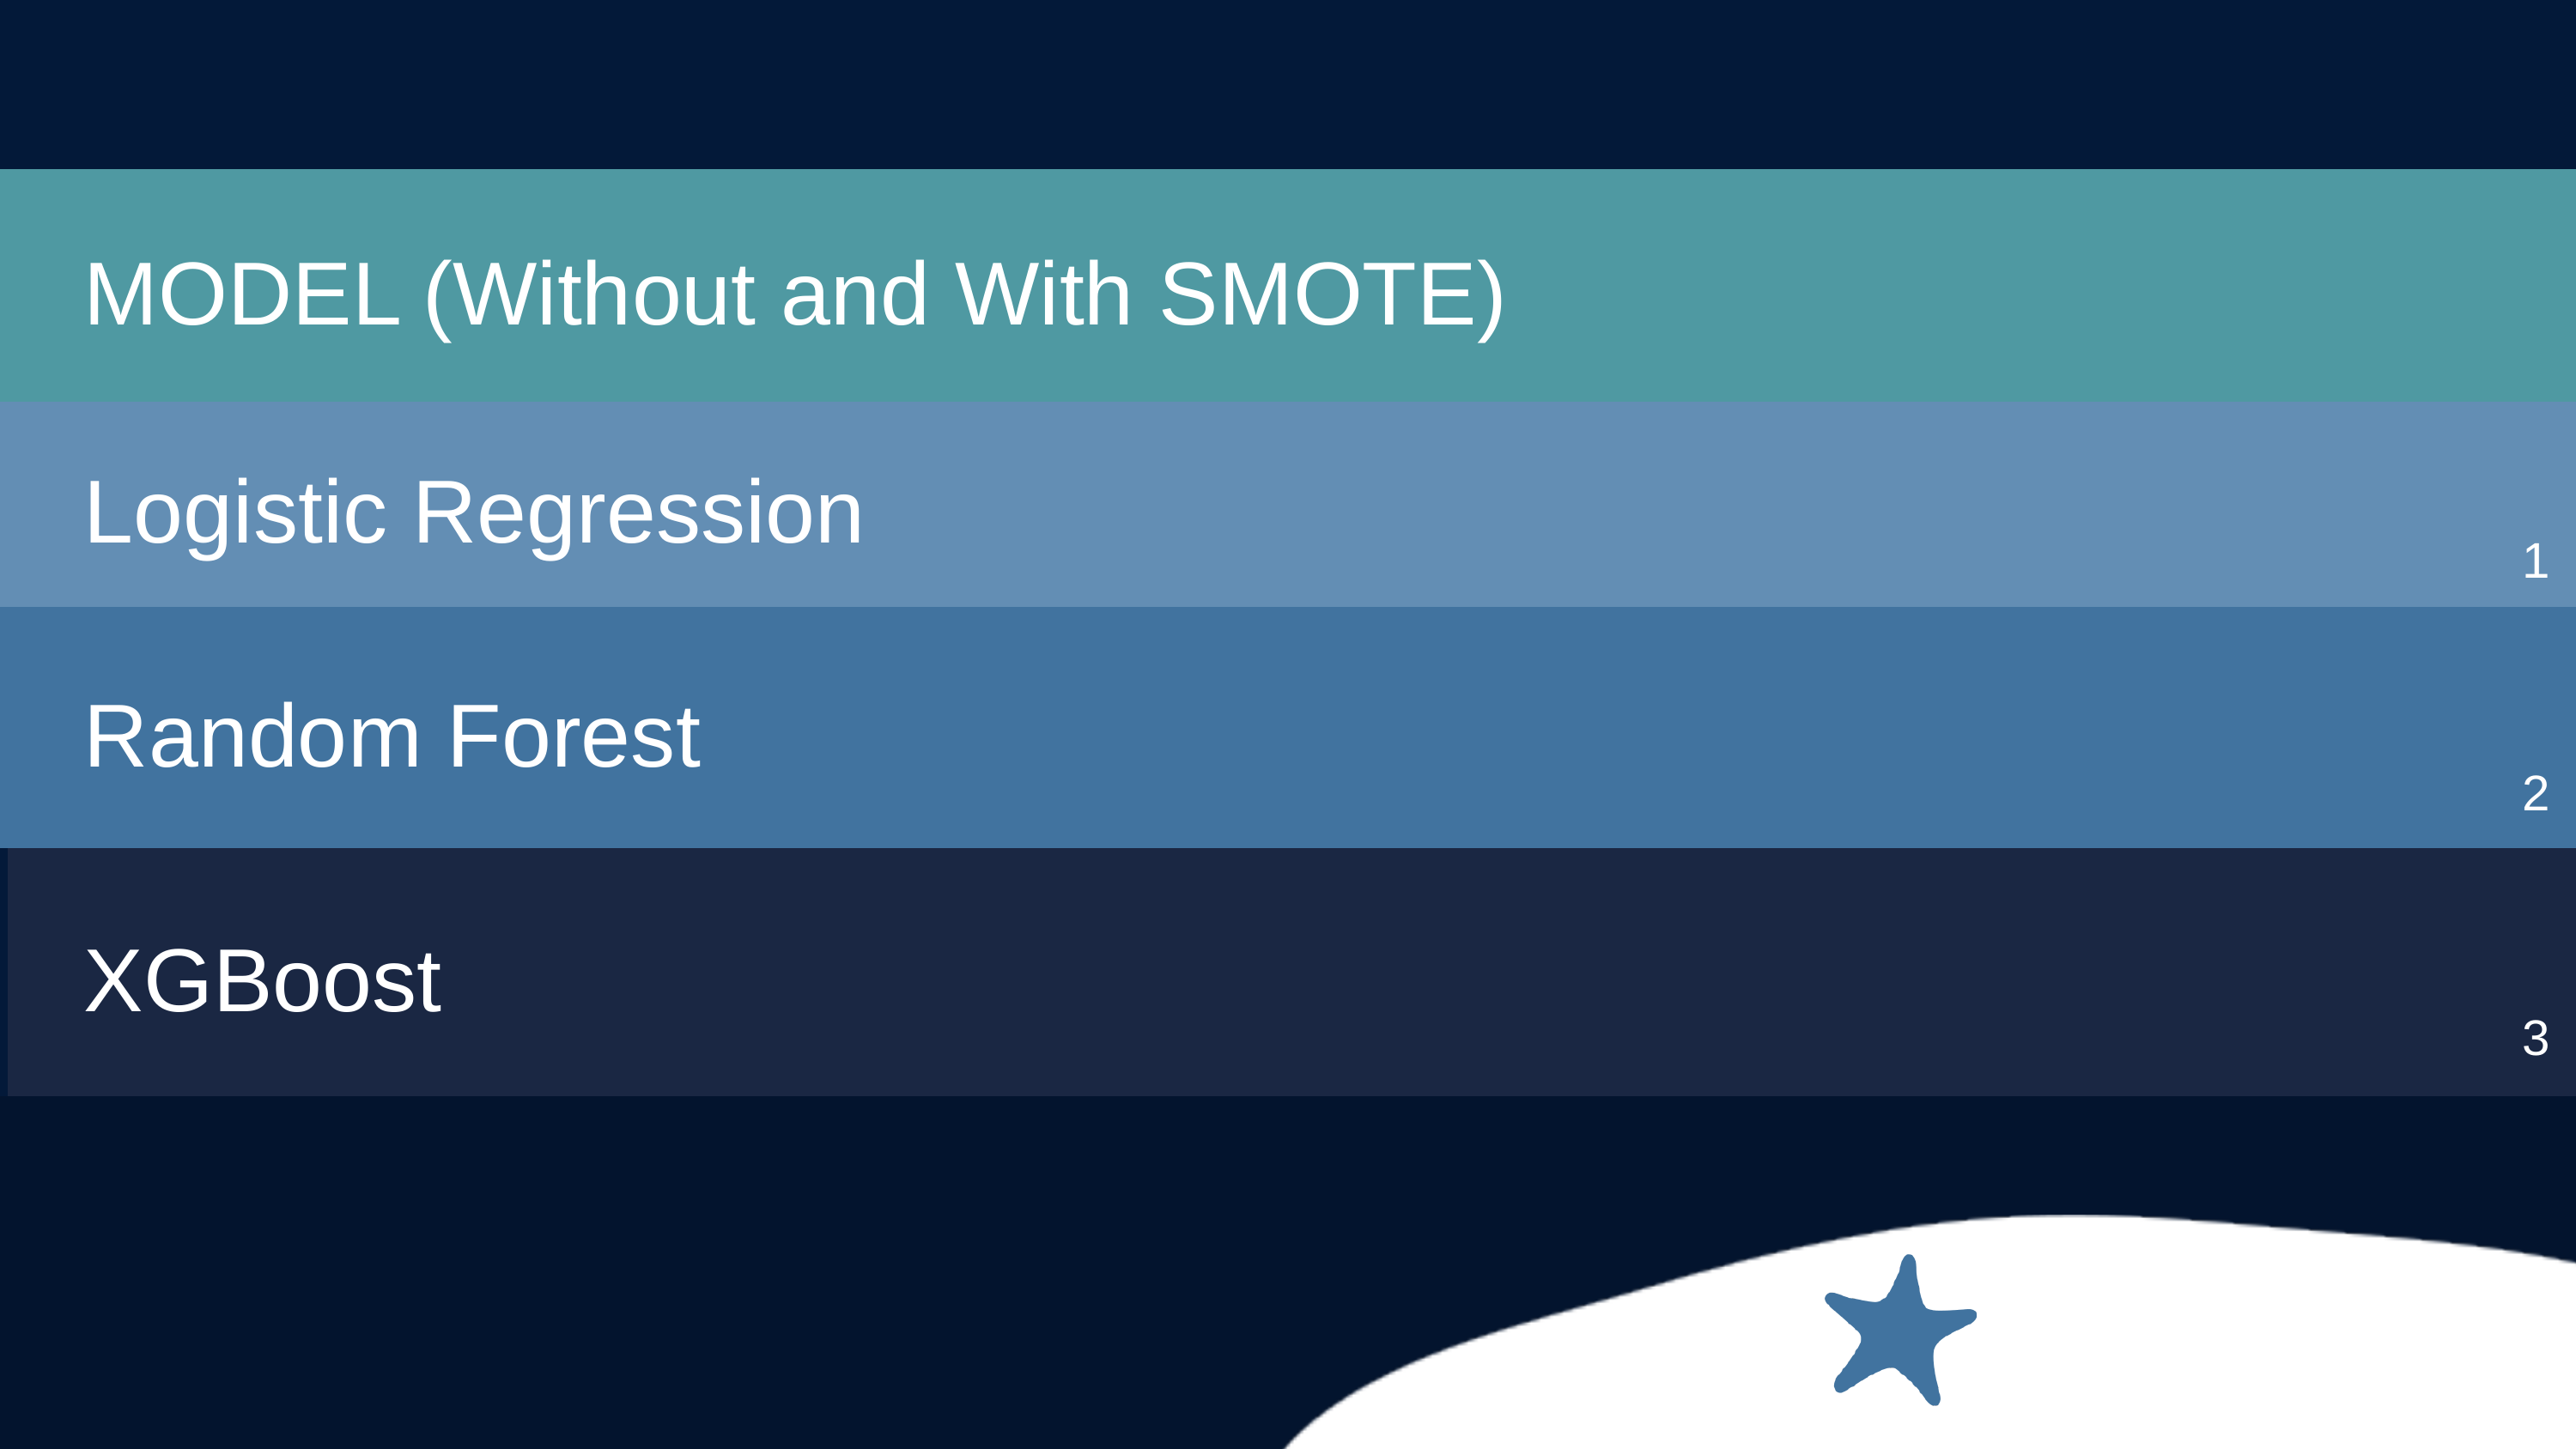

MODEL (Without and With SMOTE)

Logistic Regression
1

Random Forest
2

XGBoost
3